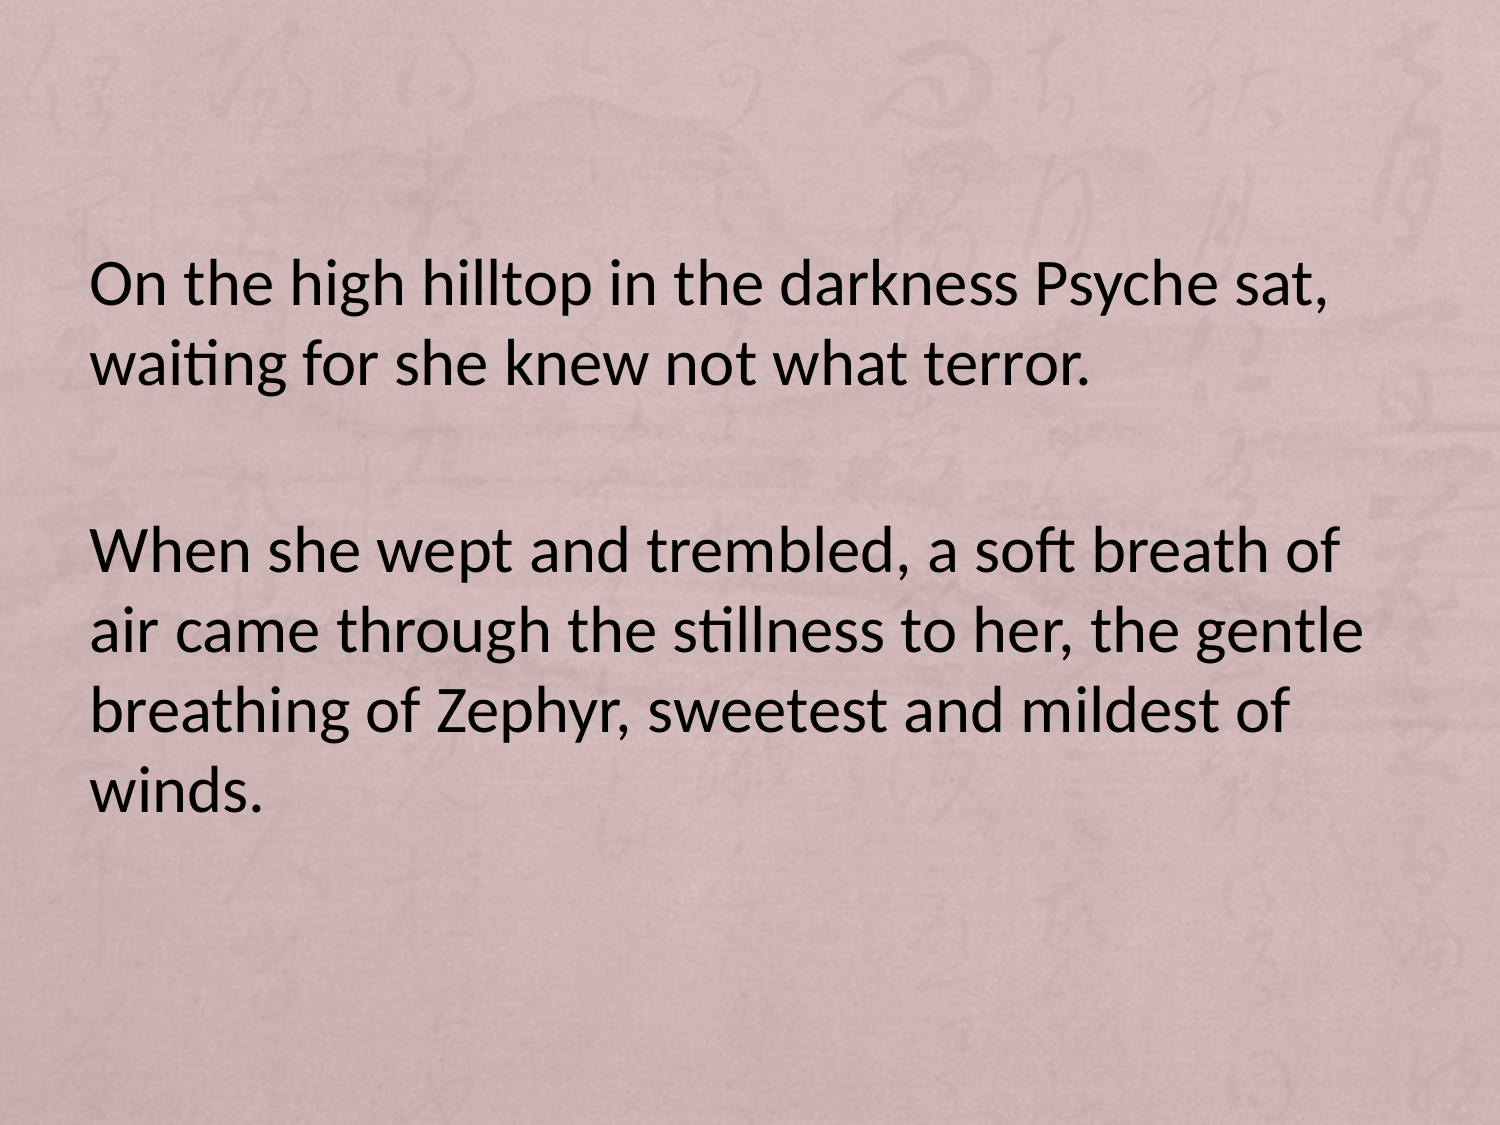

On the high hilltop in the darkness Psyche sat, waiting for she knew not what terror.

When she wept and trembled, a soft breath of air came through the stillness to her, the gentle breathing of Zephyr, sweetest and mildest of winds.